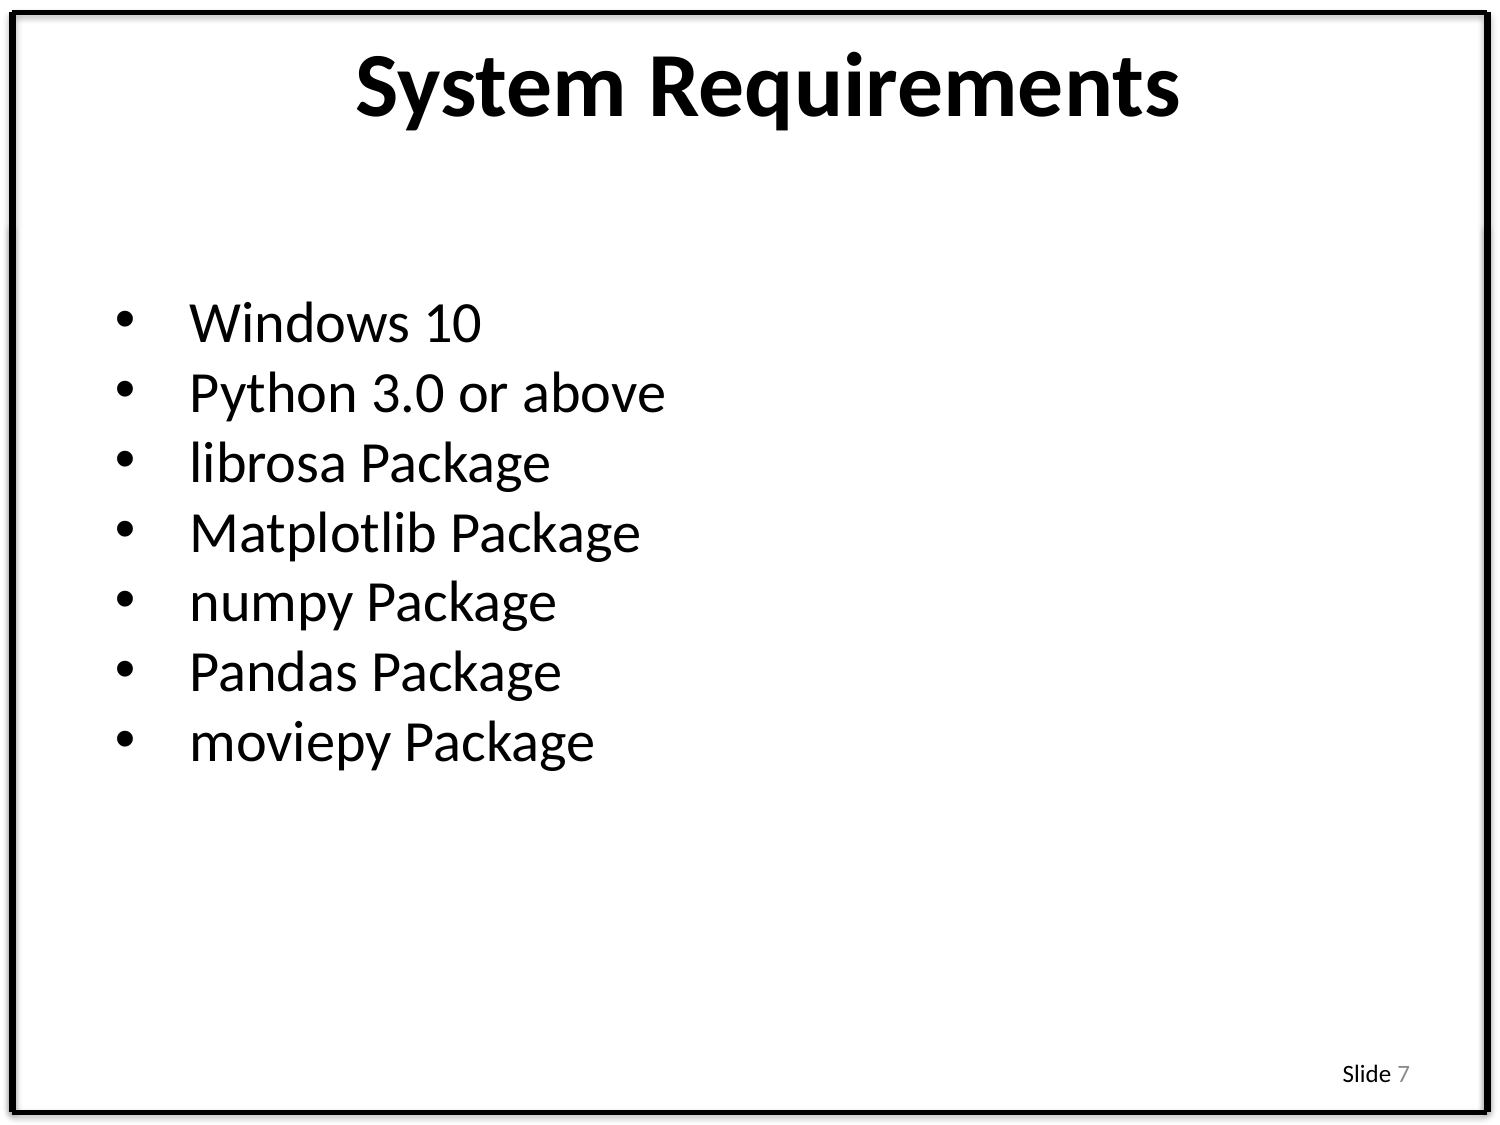

# System Requirements

Windows 10
Python 3.0 or above
librosa Package
Matplotlib Package
numpy Package
Pandas Package
moviepy Package

Slide 7